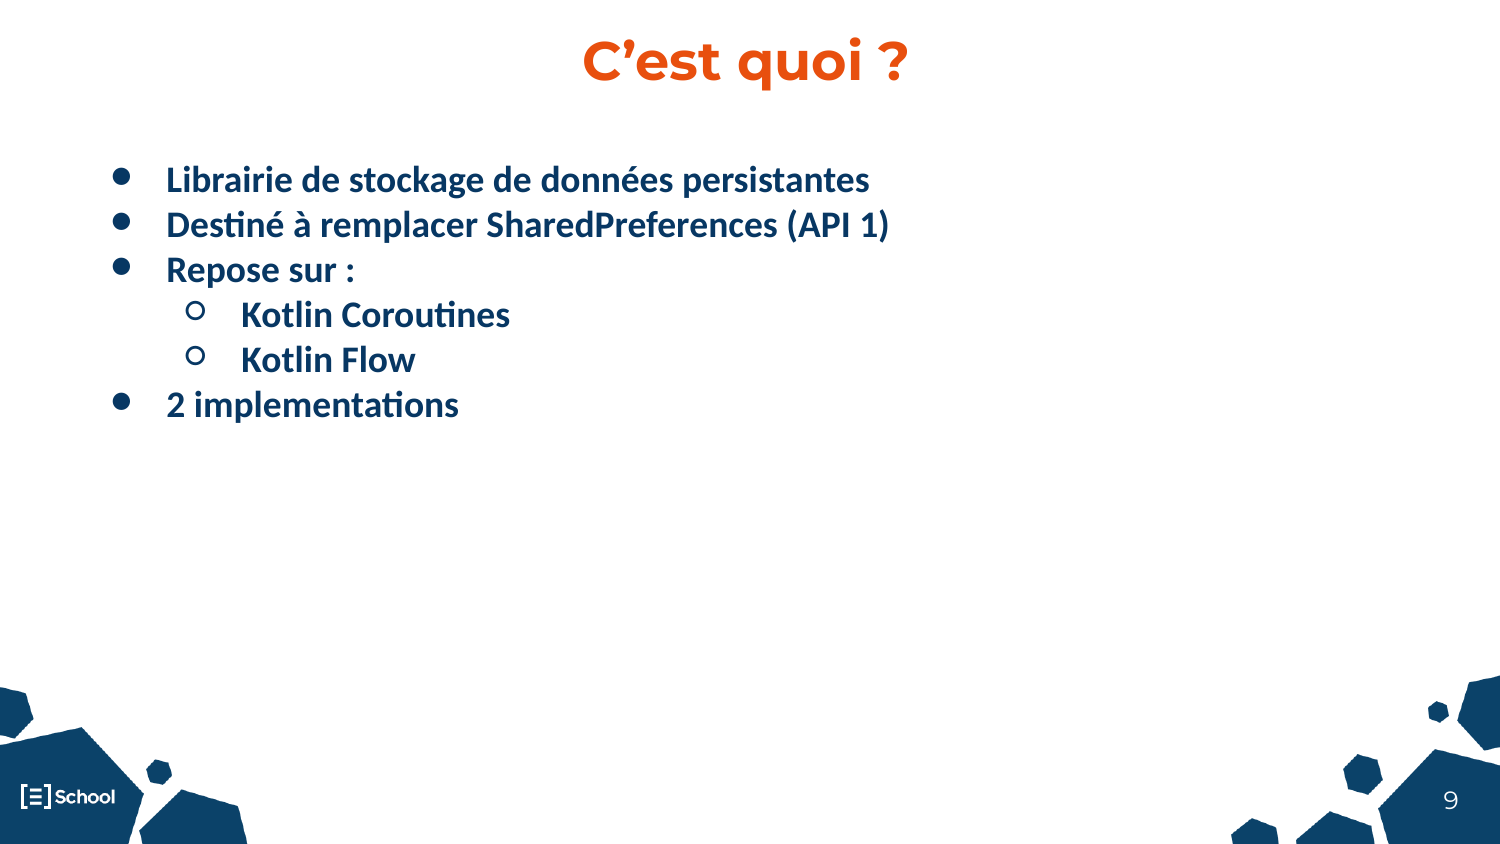

C’est quoi ?
Librairie de stockage de données persistantes
Destiné à remplacer SharedPreferences (API 1)
Repose sur :
Kotlin Coroutines
Kotlin Flow
2 implementations

9